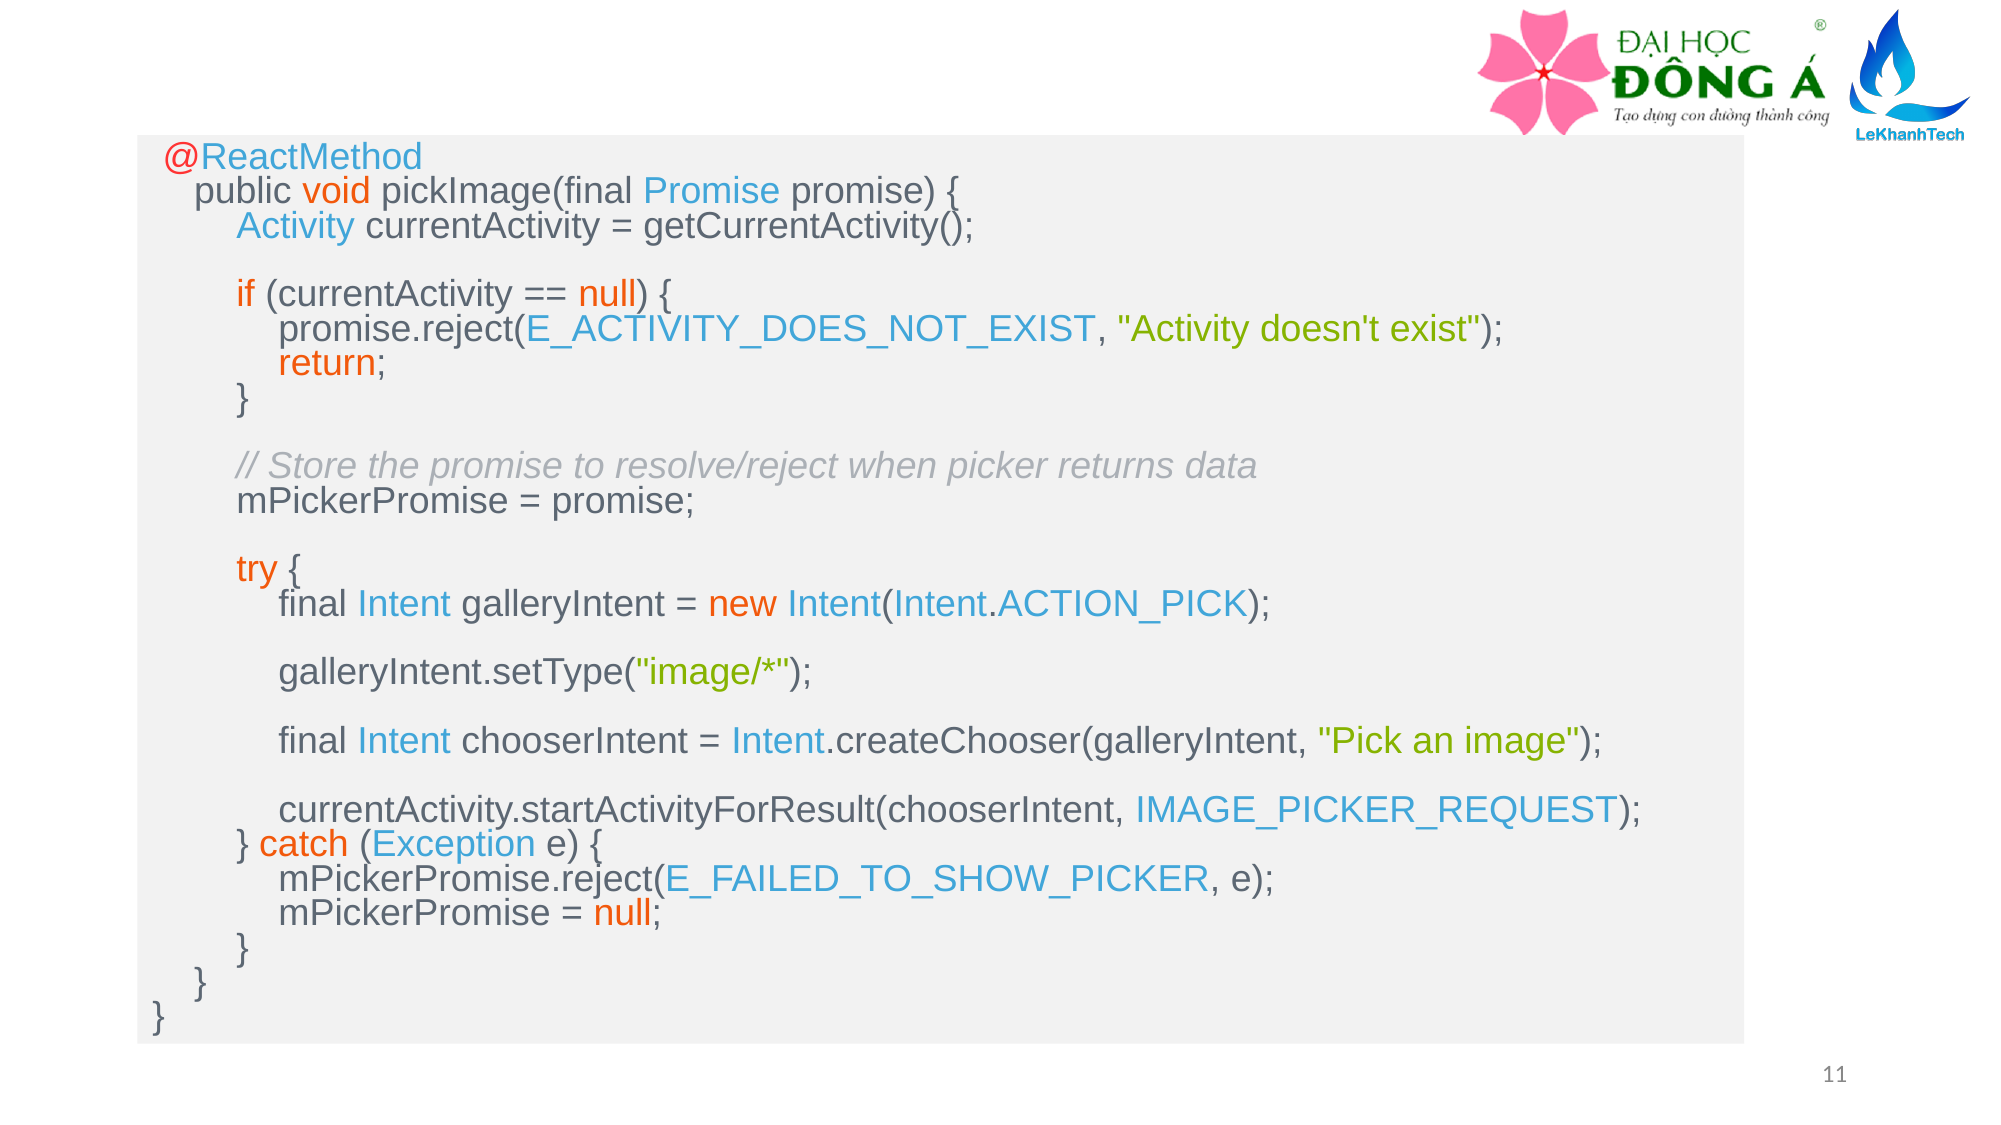

@ReactMethod
    public void pickImage(final Promise promise) {
        Activity currentActivity = getCurrentActivity();

        if (currentActivity == null) {
            promise.reject(E_ACTIVITY_DOES_NOT_EXIST, "Activity doesn't exist");
            return;
        }

        // Store the promise to resolve/reject when picker returns data
        mPickerPromise = promise;

        try {
            final Intent galleryIntent = new Intent(Intent.ACTION_PICK);

            galleryIntent.setType("image/*");

            final Intent chooserIntent = Intent.createChooser(galleryIntent, "Pick an image");

            currentActivity.startActivityForResult(chooserIntent, IMAGE_PICKER_REQUEST);
        } catch (Exception e) {
            mPickerPromise.reject(E_FAILED_TO_SHOW_PICKER, e);
            mPickerPromise = null;
        }
    }
}
11